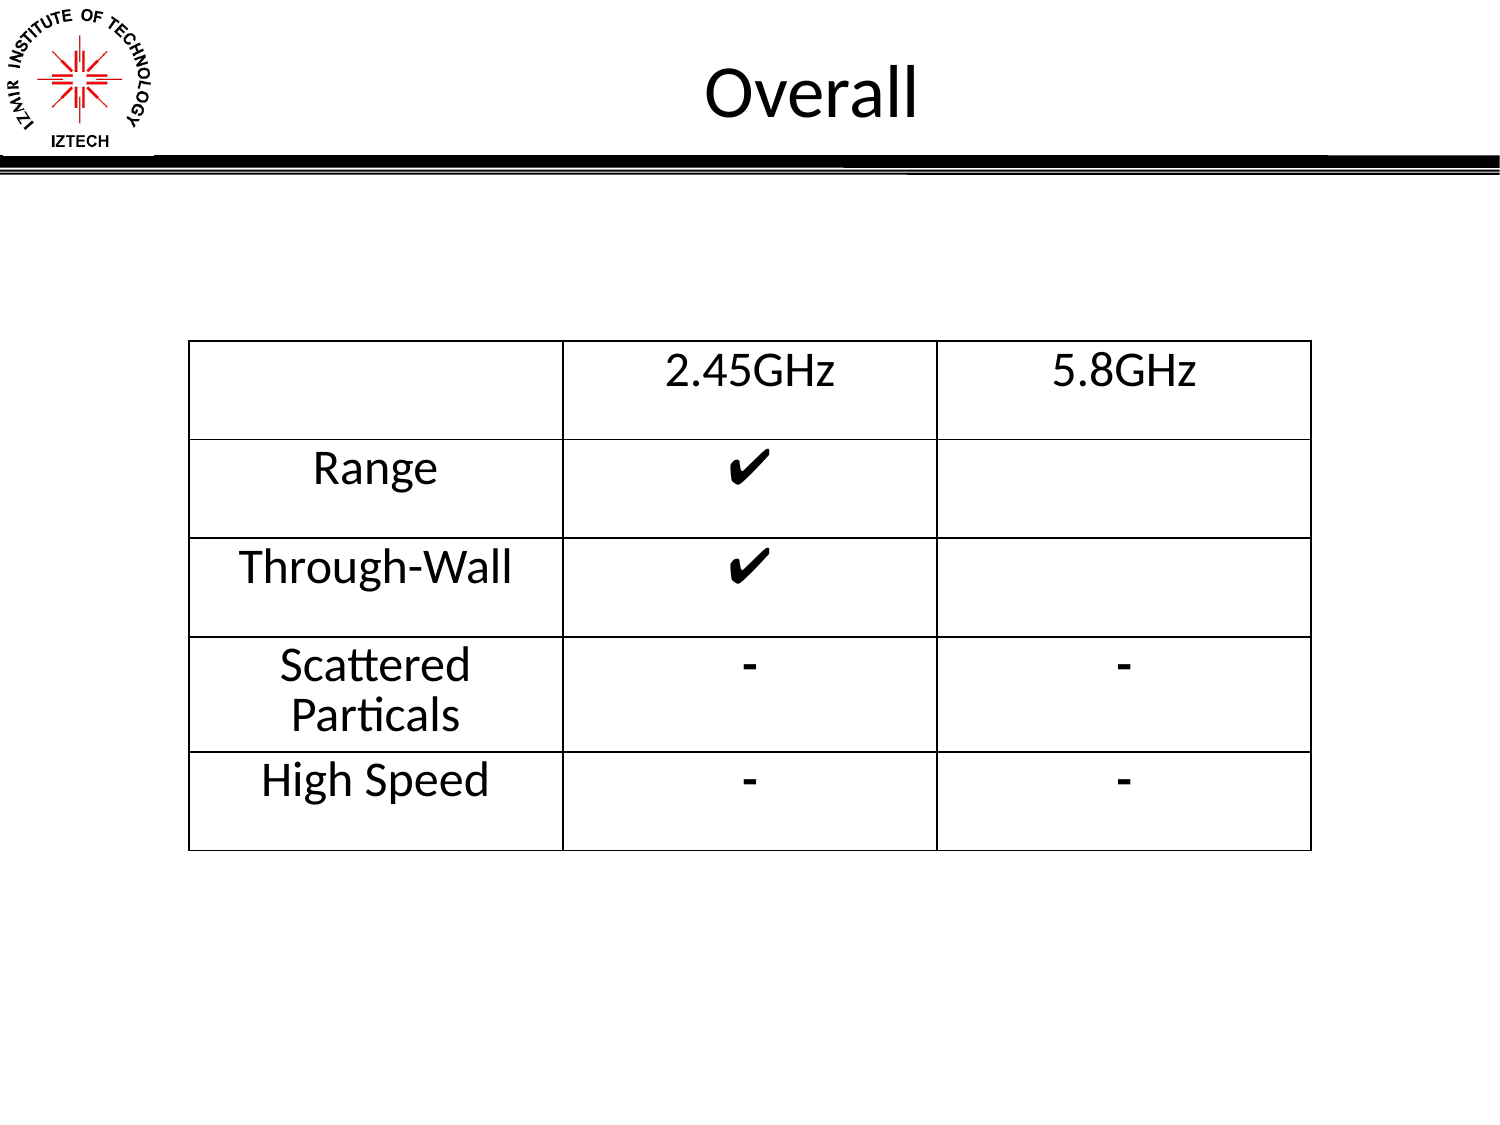

# Overall
|  | 2.45GHz | 5.8GHz |
| --- | --- | --- |
| Range | ✔ |  |
| Through-Wall | ✔ |  |
| Scattered Particals | - | - |
| High Speed | - | - |